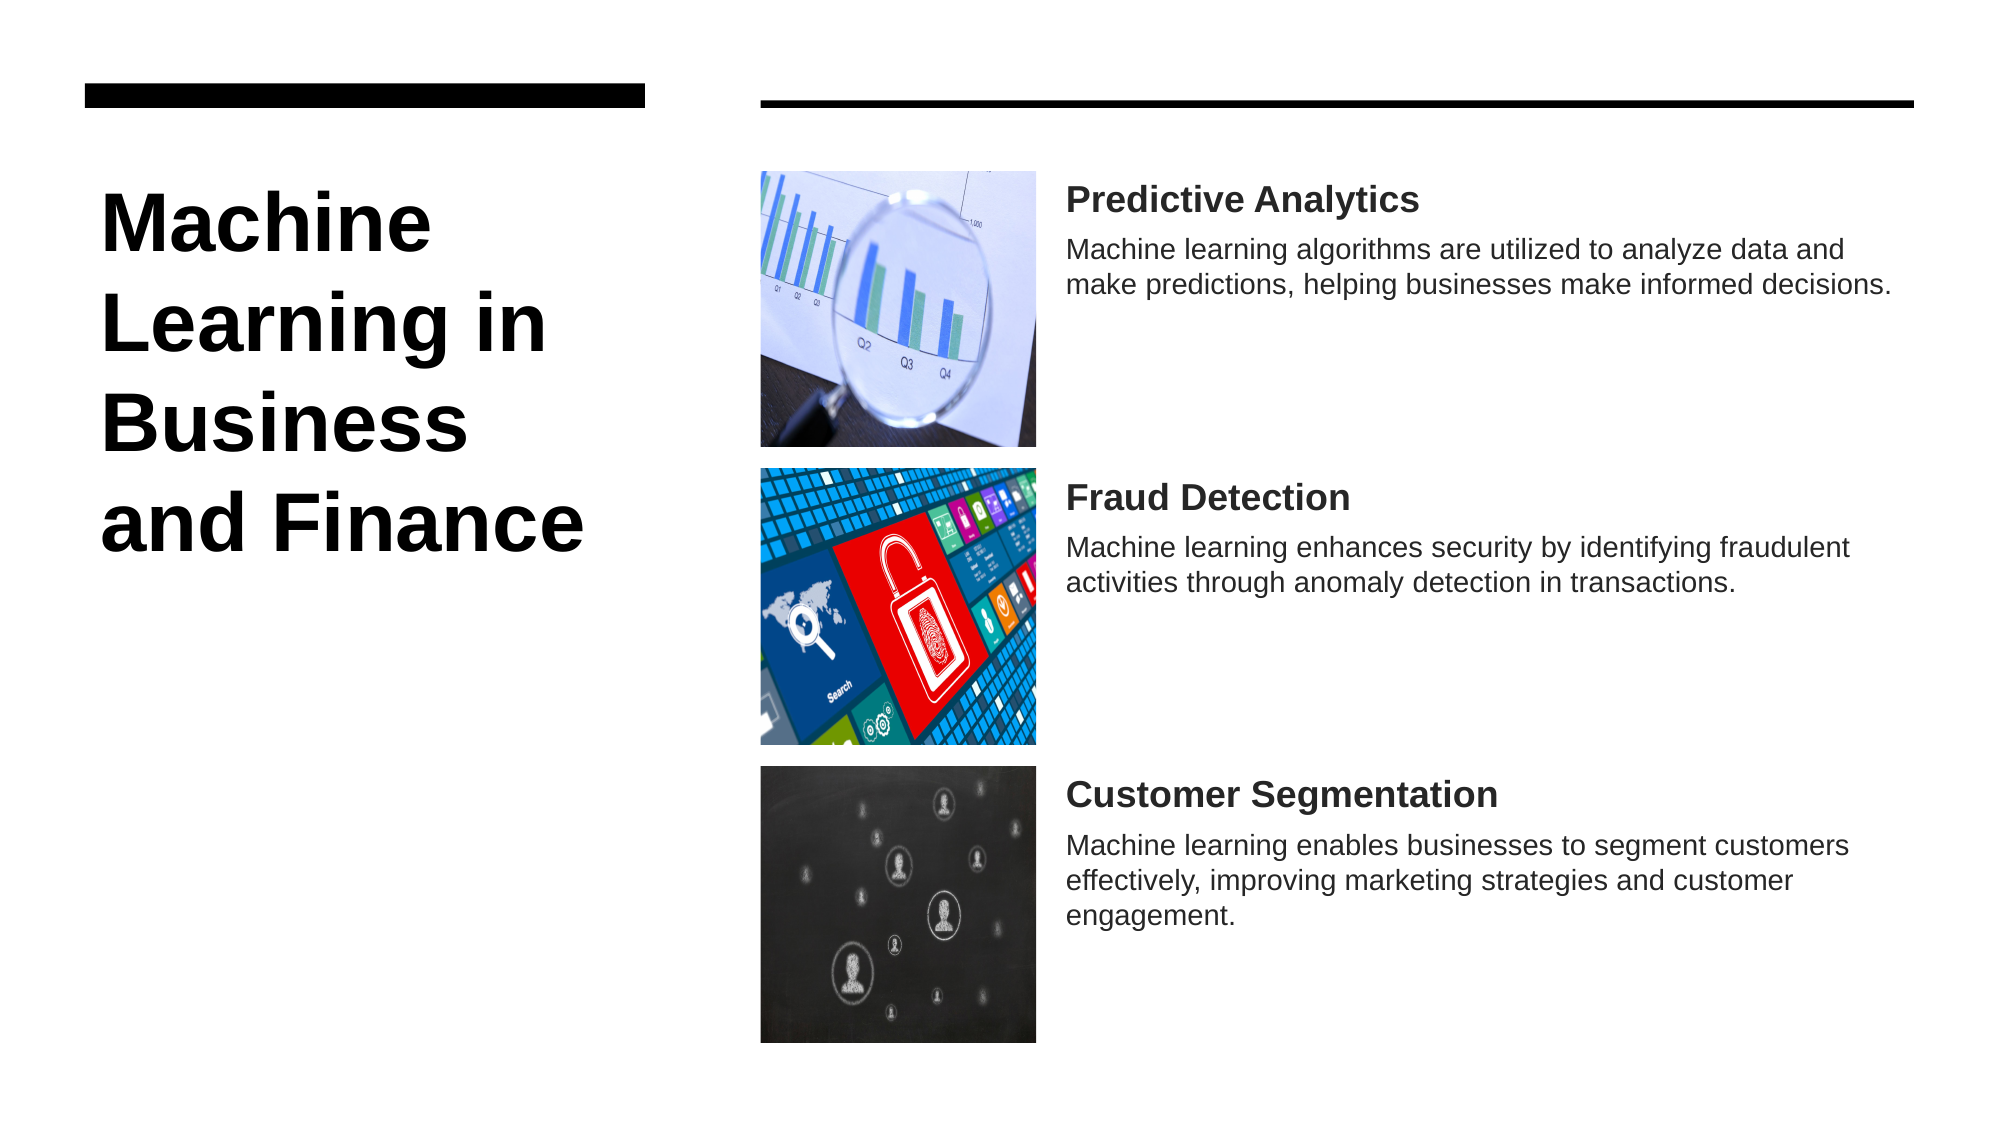

# Machine Learning in Business and Finance
Predictive Analytics
Machine learning algorithms are utilized to analyze data and make predictions, helping businesses make informed decisions.
Fraud Detection
Machine learning enhances security by identifying fraudulent activities through anomaly detection in transactions.
Customer Segmentation
Machine learning enables businesses to segment customers effectively, improving marketing strategies and customer engagement.